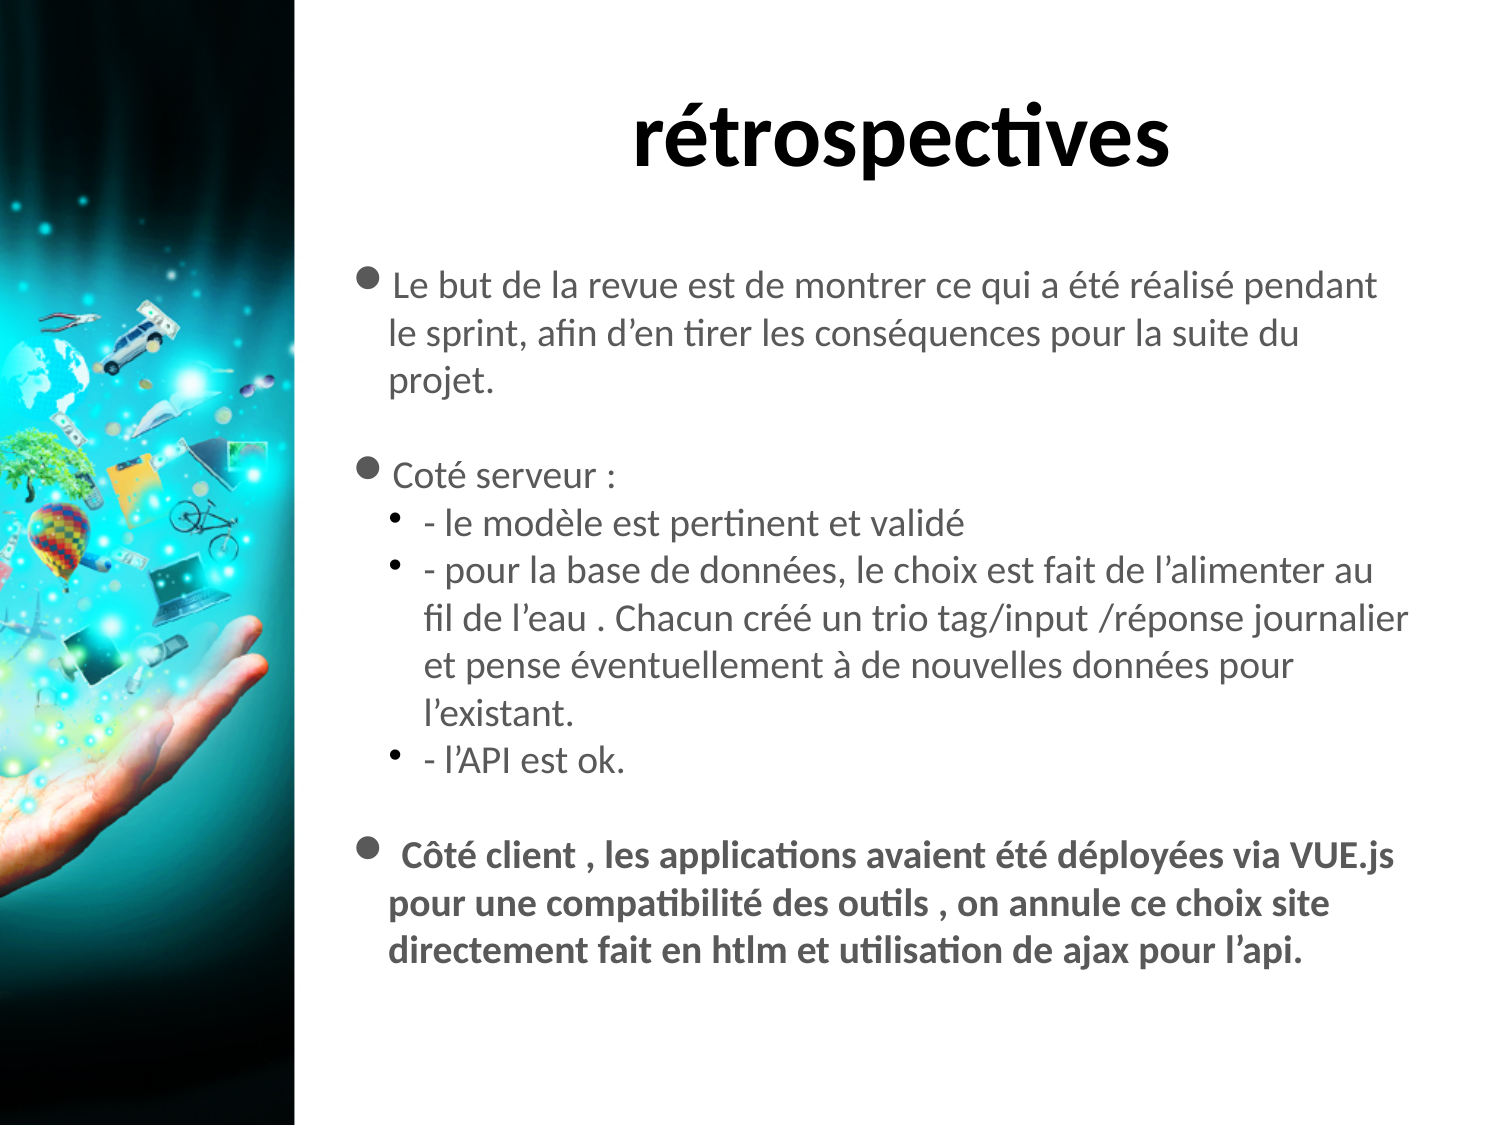

rétrospectives

4
Le but de la revue est de montrer ce qui a été réalisé pendant le sprint, afin d’en tirer les conséquences pour la suite du projet.

Coté serveur :
- le modèle est pertinent et validé
- pour la base de données, le choix est fait de l’alimenter au fil de l’eau . Chacun créé un trio tag/input /réponse journalier et pense éventuellement à de nouvelles données pour l’existant.
- l’API est ok.

 Côté client , les applications avaient été déployées via VUE.js pour une compatibilité des outils , on annule ce choix site directement fait en htlm et utilisation de ajax pour l’api.